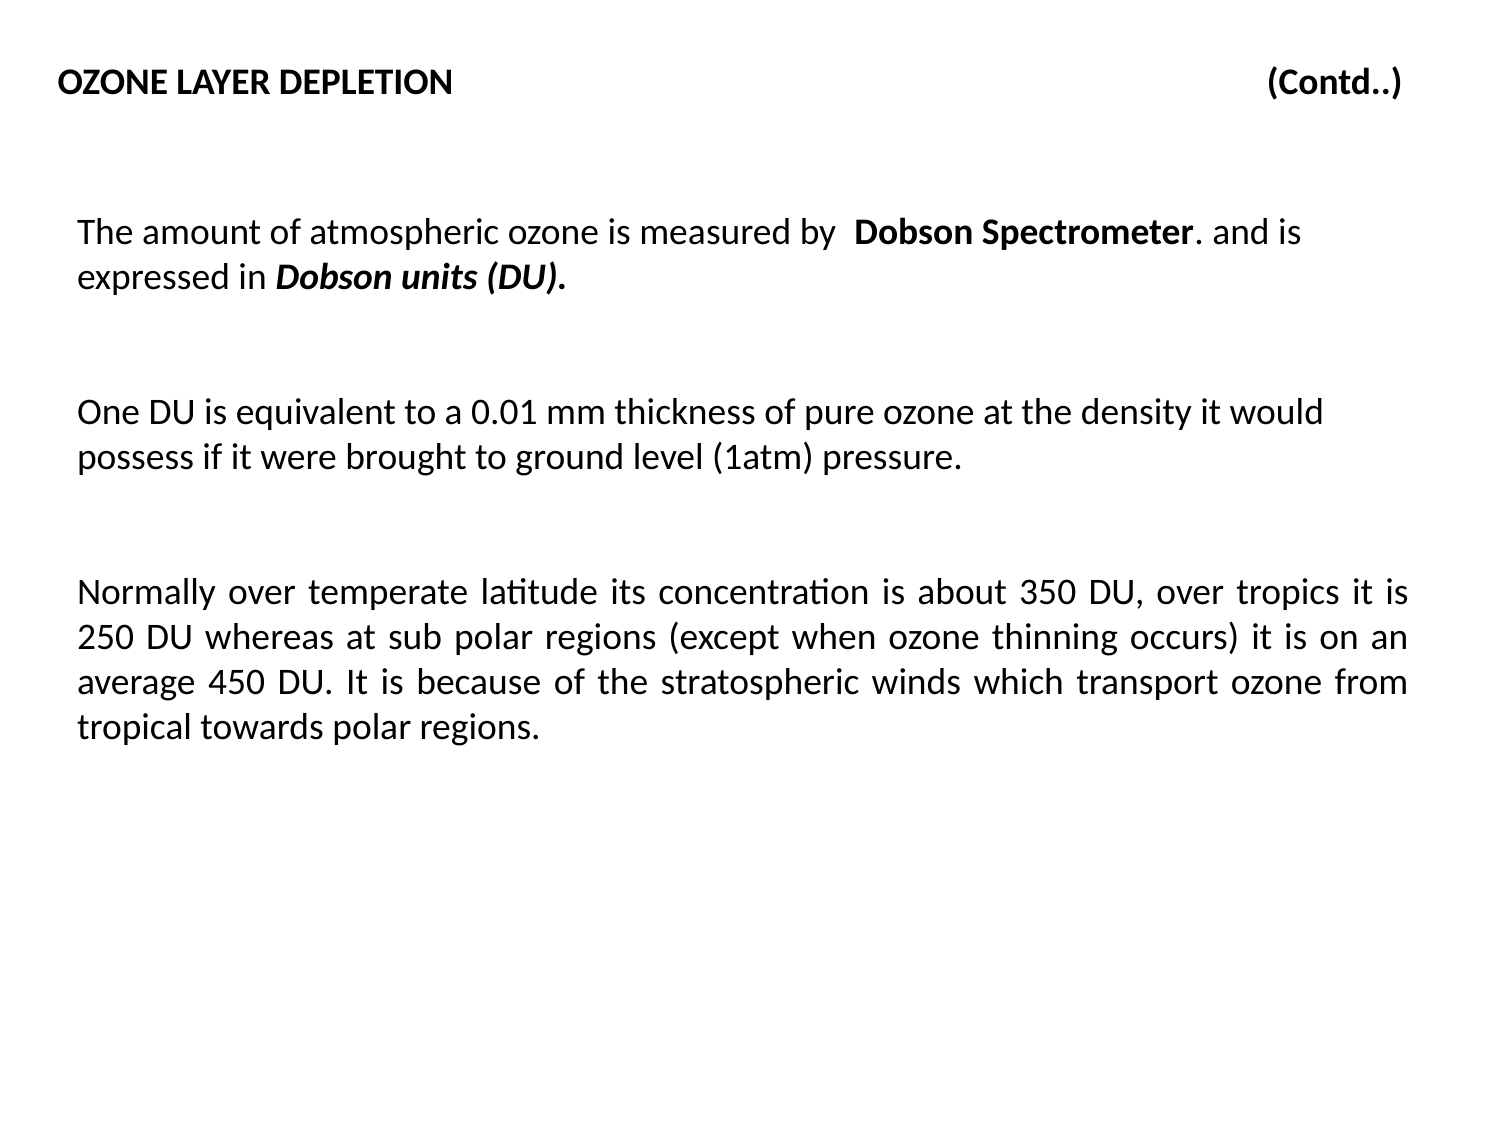

OZONE LAYER DEPLETION                                                                                                (Contd..)
The amount of atmospheric ozone is measured by  Dobson Spectrometer. and is expressed in Dobson units (DU).

One DU is equivalent to a 0.01 mm thickness of pure ozone at the density it would possess if it were brought to ground level (1atm) pressure.

Normally over temperate latitude its concentration is about 350 DU, over tropics it is 250 DU whereas at sub polar regions (except when ozone thinning occurs) it is on an average 450 DU. It is because of the stratospheric winds which transport ozone from tropical towards polar regions.